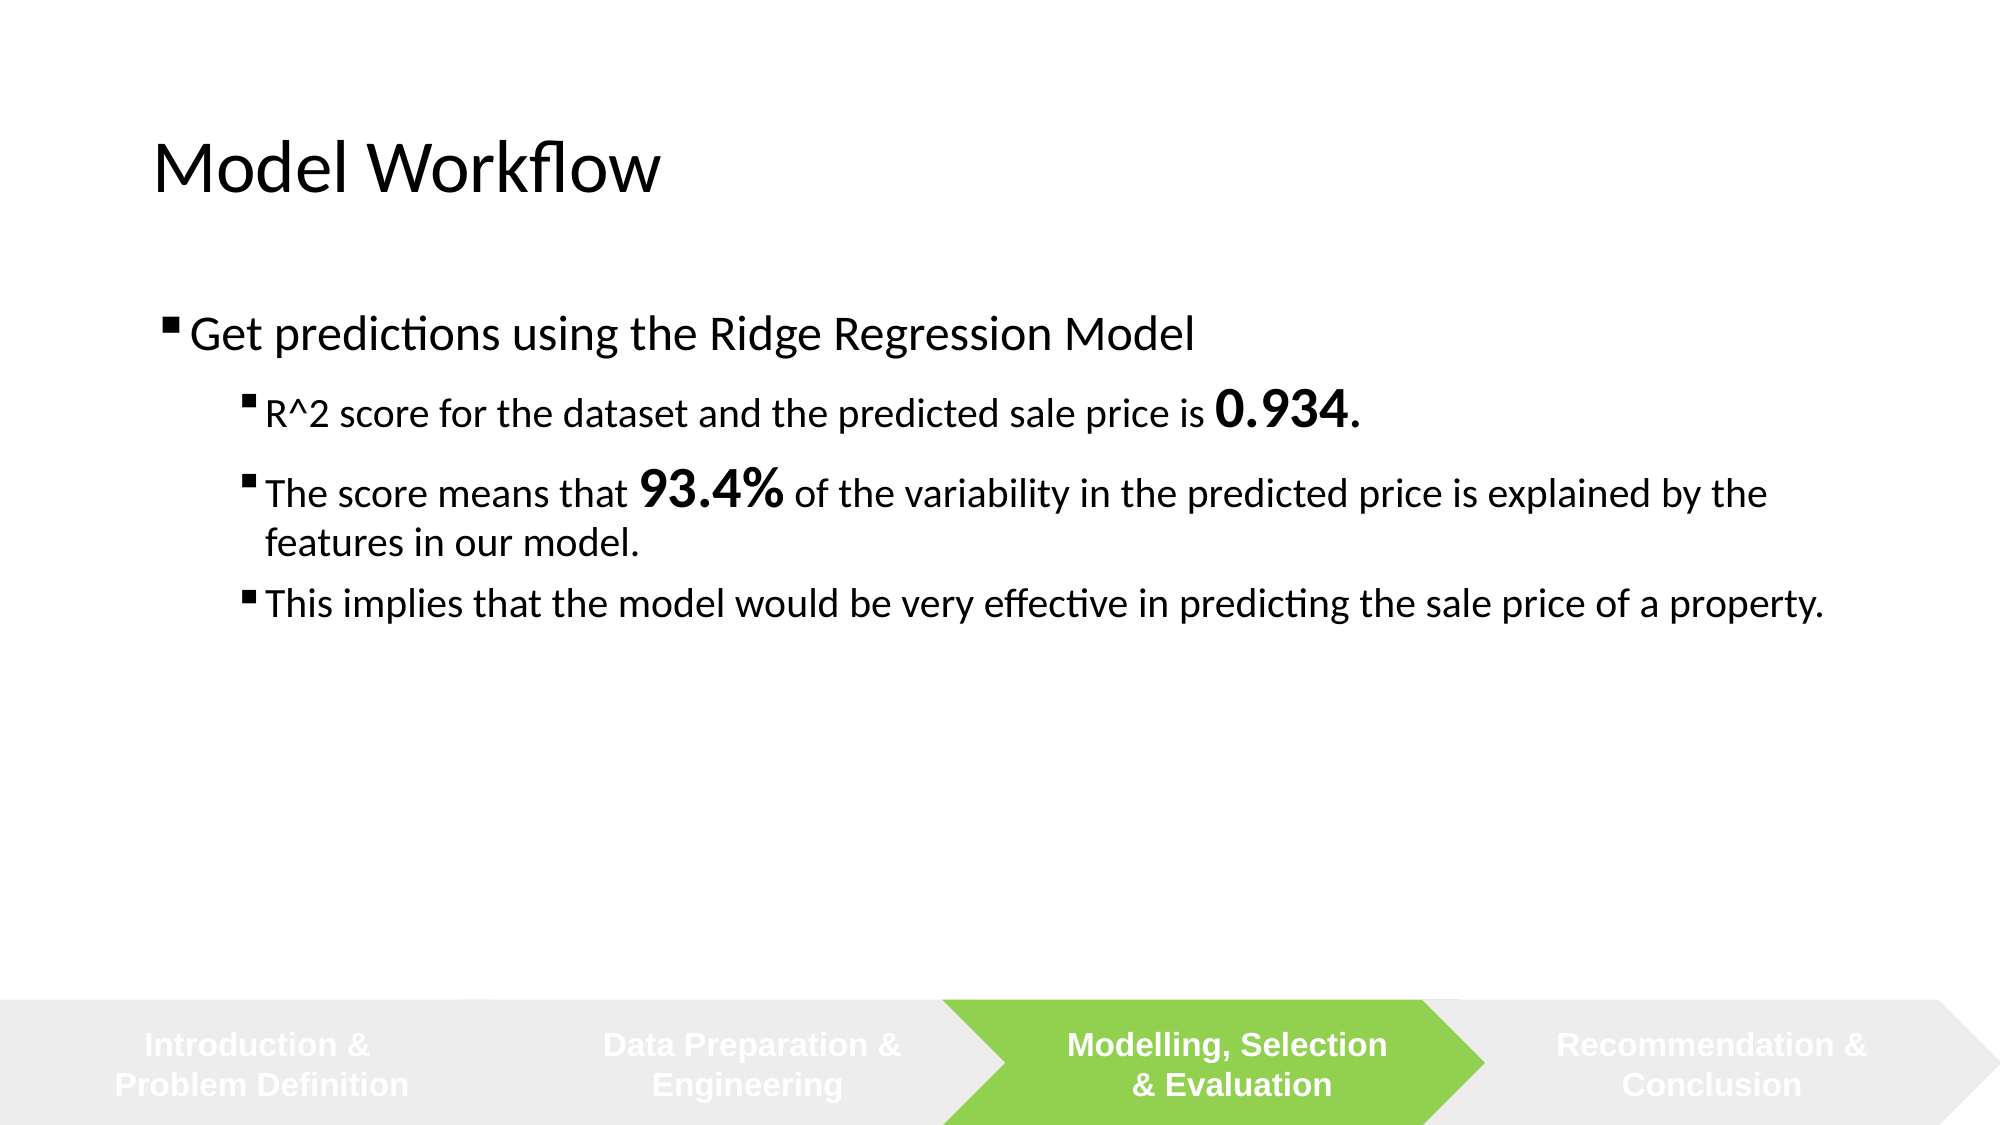

# Model Workflow
Get predictions using the Ridge Regression Model
R^2 score for the dataset and the predicted sale price is 0.934.
The score means that 93.4% of the variability in the predicted price is explained by the features in our model.
This implies that the model would be very effective in predicting the sale price of a property.

Data Preparation &
Engineering

Modelling, Selection
& Evaluation

Recommendation &
Conclusion

Introduction &
Problem Definition